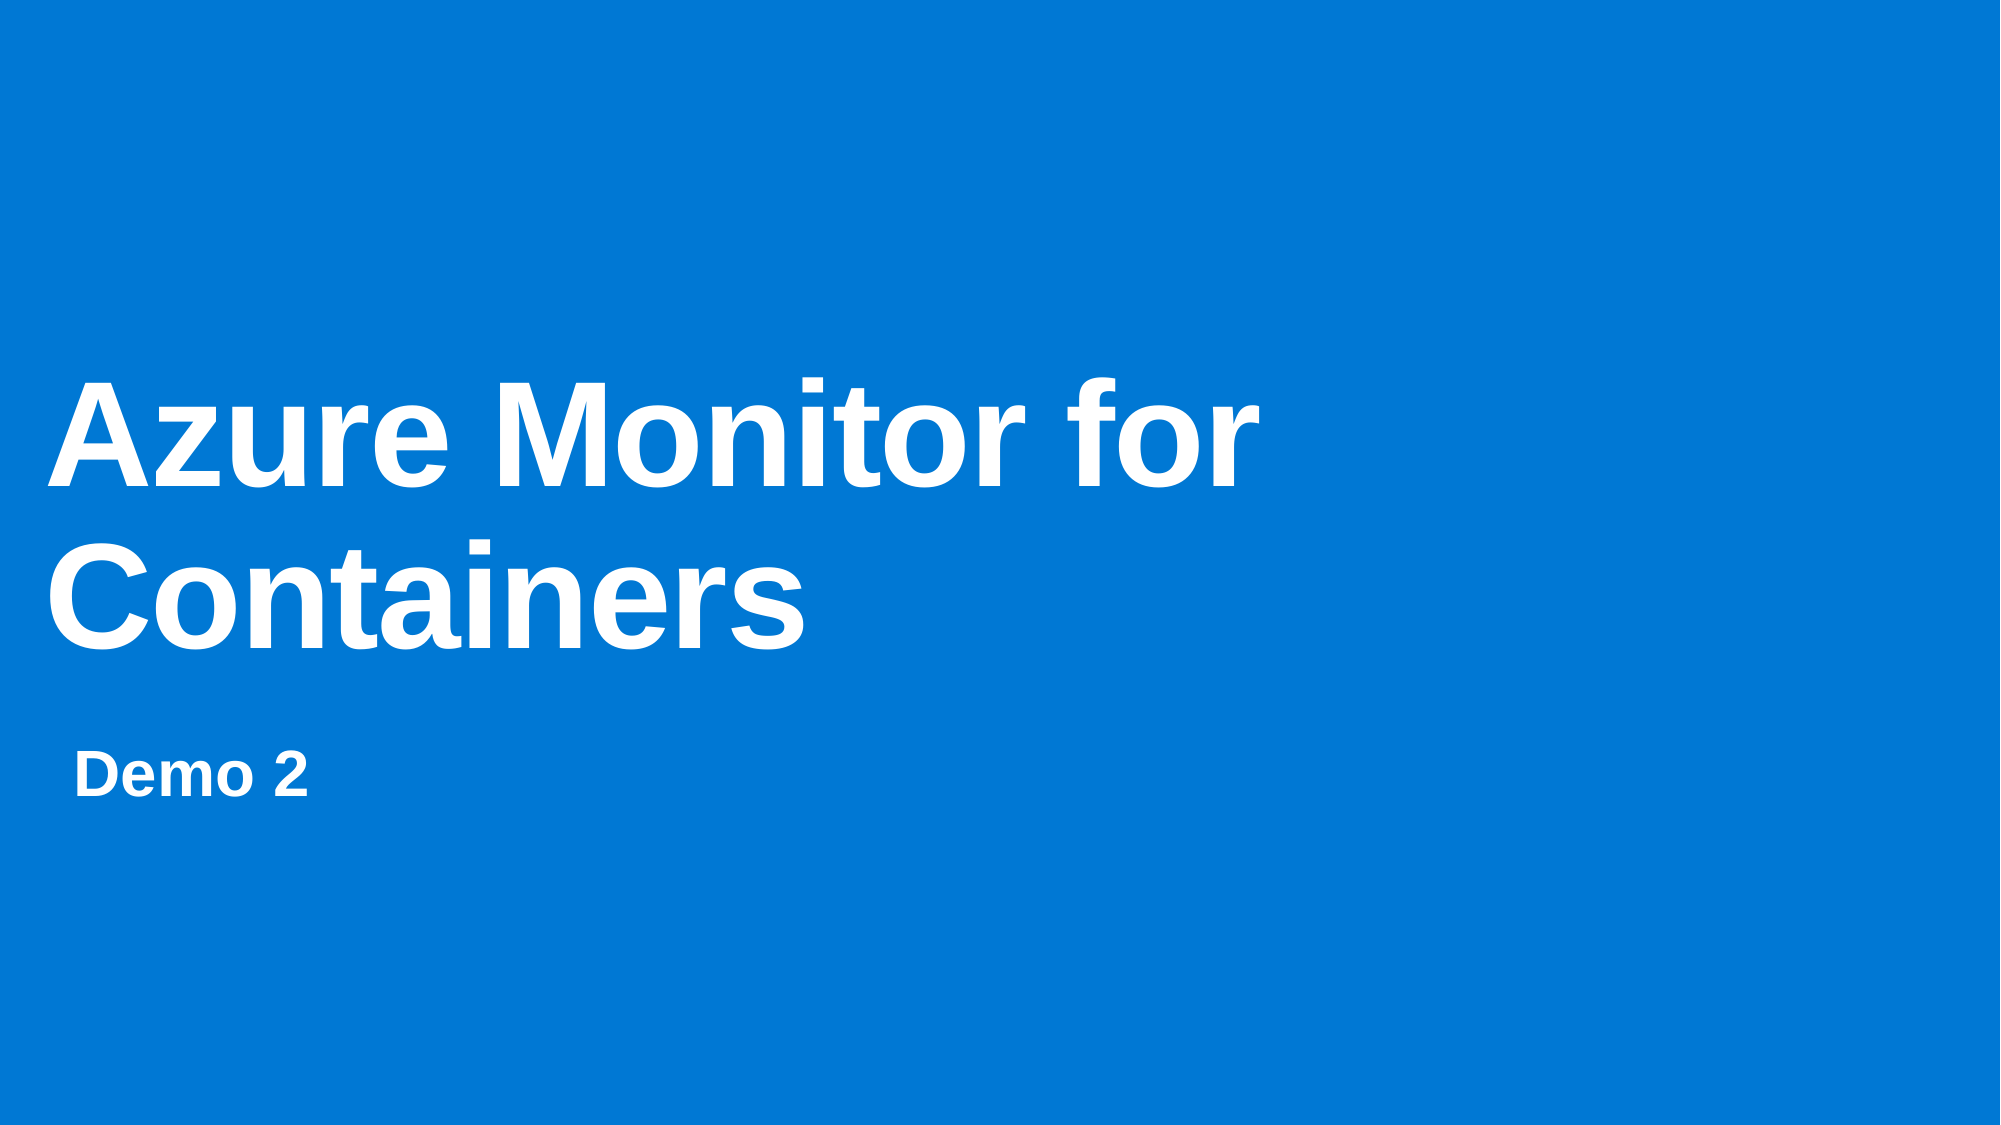

# Azure Monitor for Containers
Demo 2